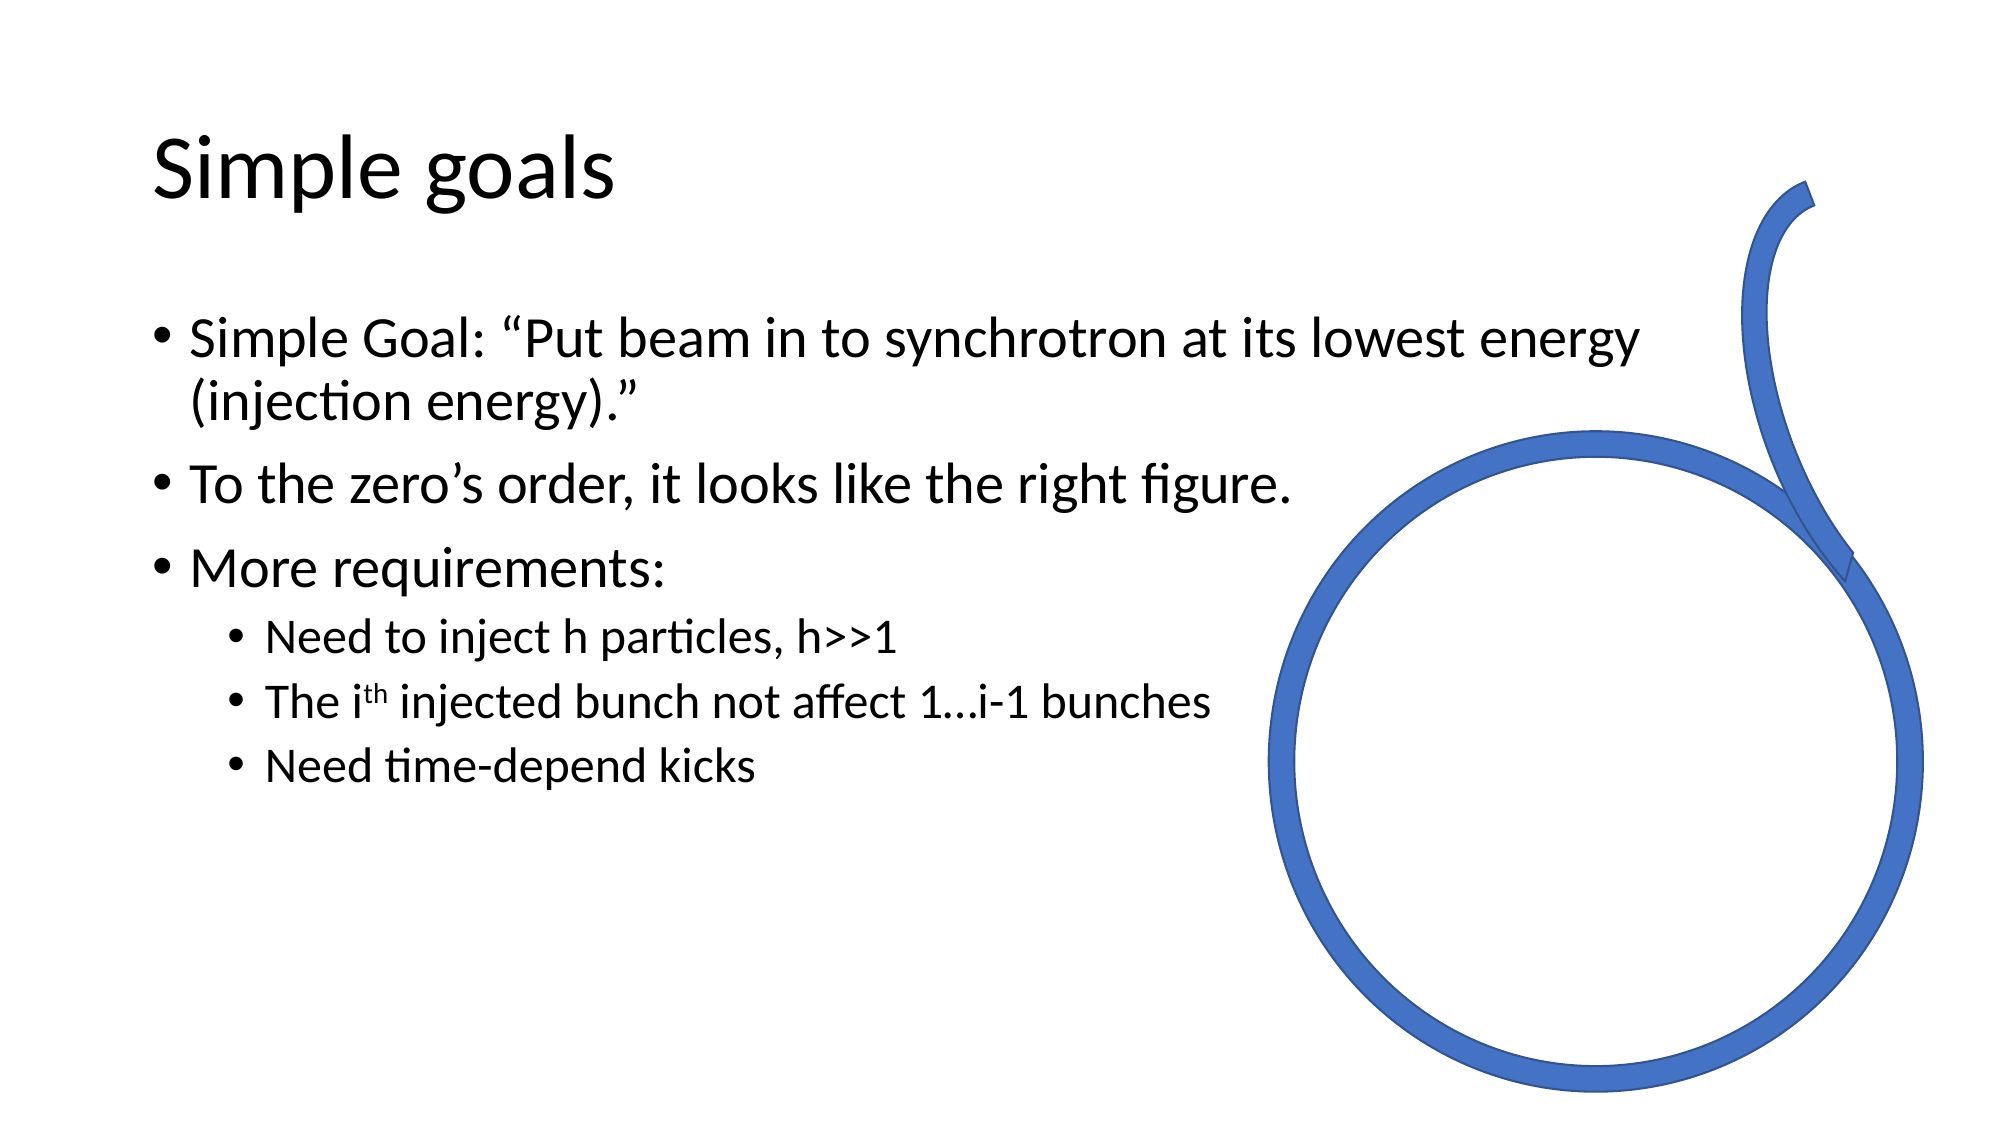

# Simple goals

Simple Goal: “Put beam in to synchrotron at its lowest energy (injection energy).”
To the zero’s order, it looks like the right figure.
More requirements:
Need to inject h particles, h>>1
The ith injected bunch not affect 1…i-1 bunches
Need time-depend kicks